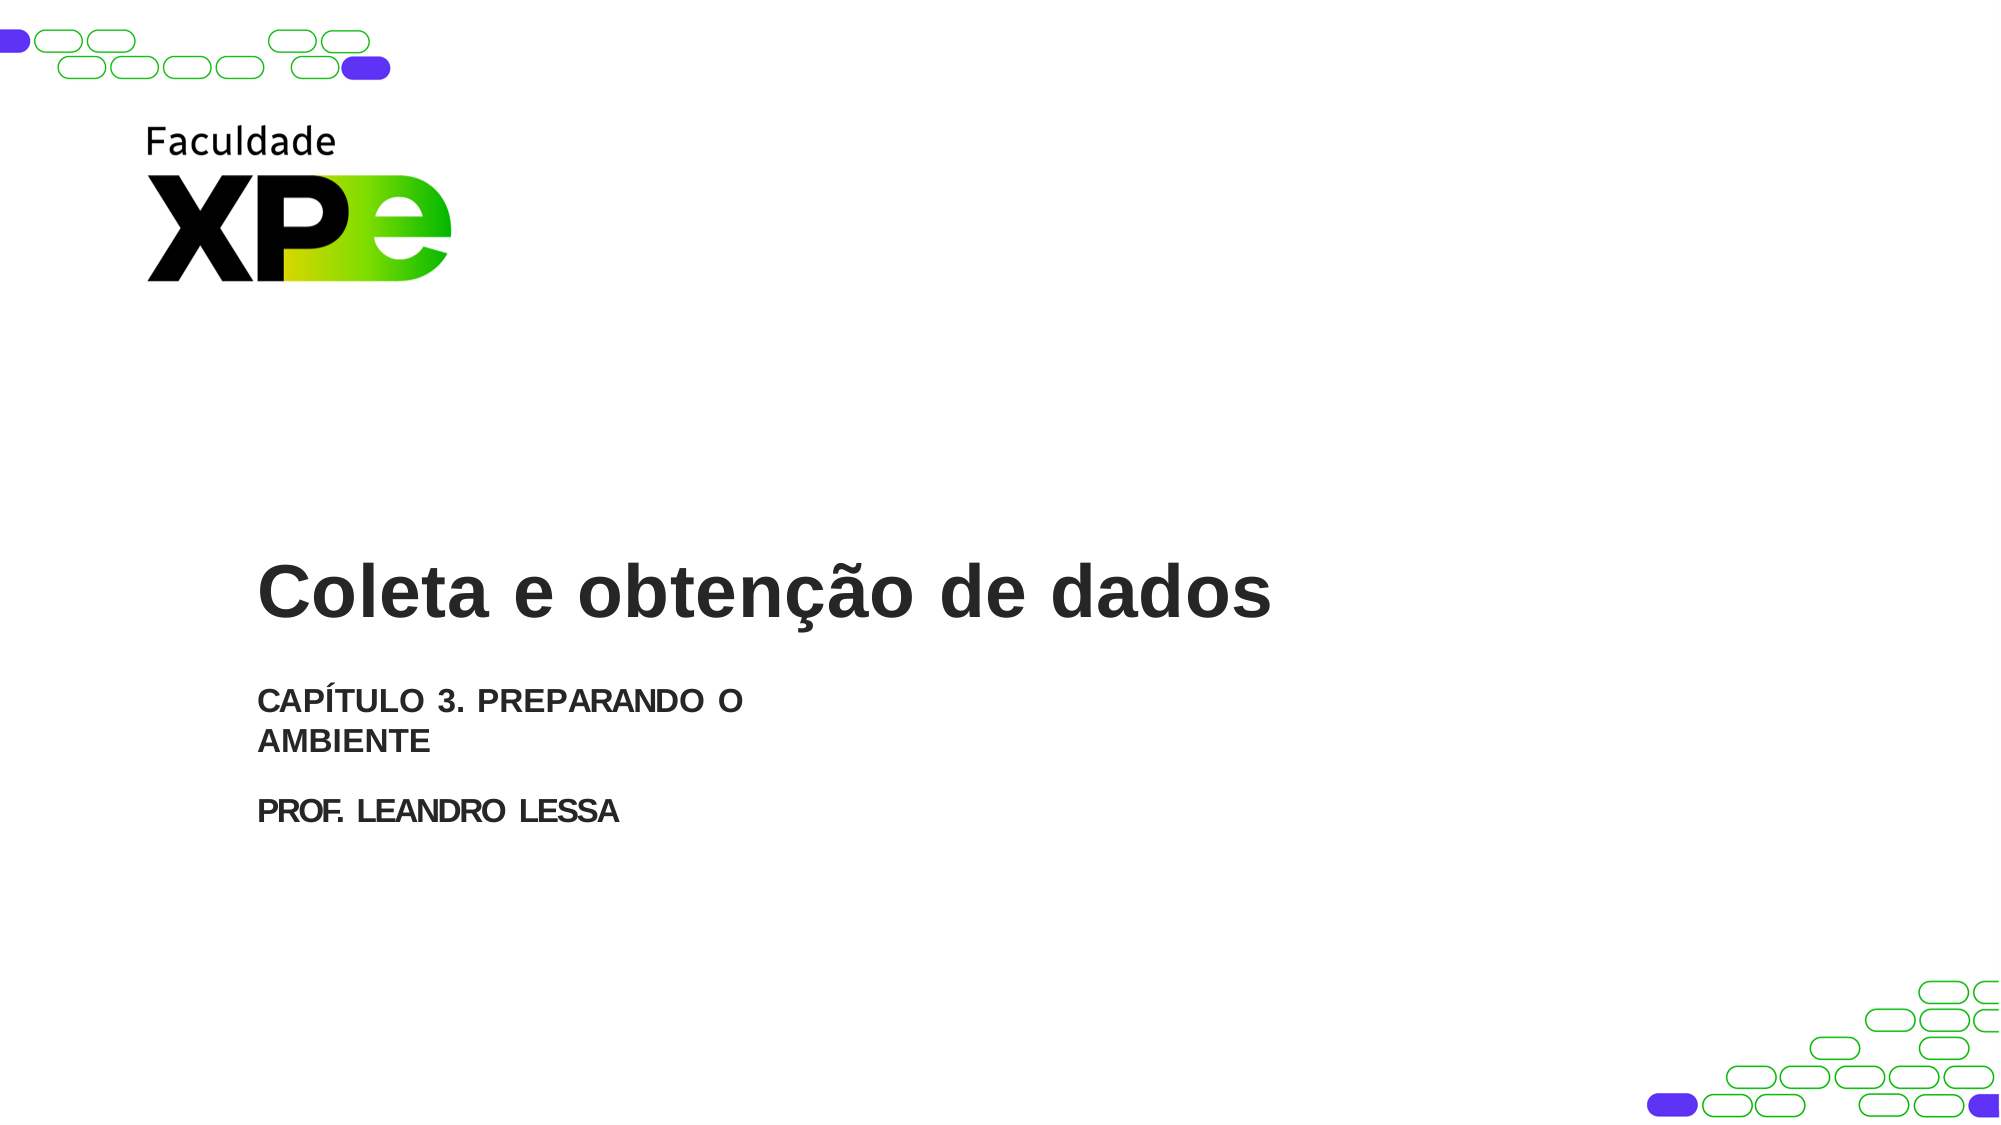

Coleta e obtenção de dados
CAPÍTULO 3. PREPARANDO O AMBIENTE
PROF. LEANDRO LESSA